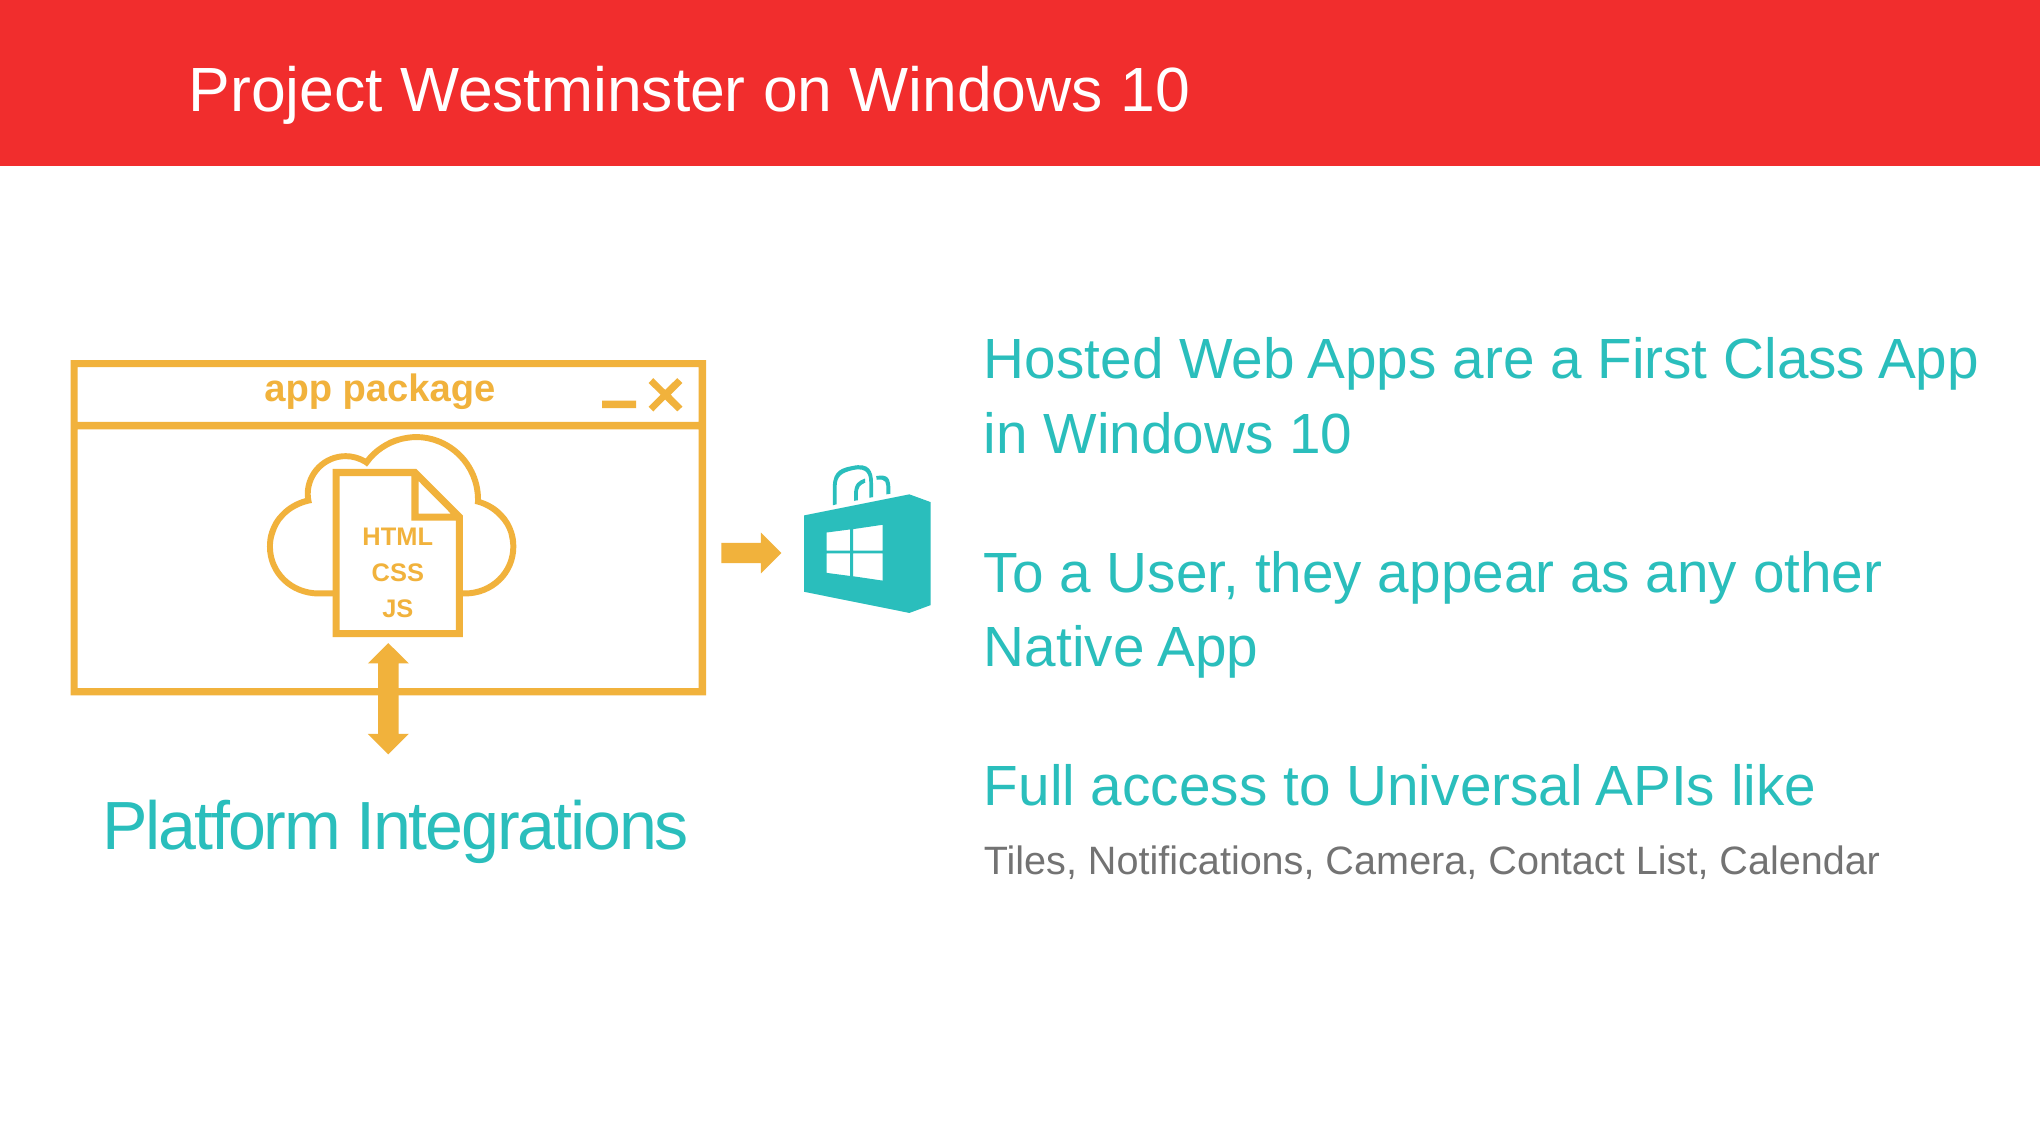

Project Westminster on Windows 10

Hosted Web Apps are a First Class App in Windows 10
To a User, they appear as any other Native App
Full access to Universal APIs like
Tiles, Notifications, Camera, Contact List, Calendar

app package

HTML
CSS
JS

Platform Integrations